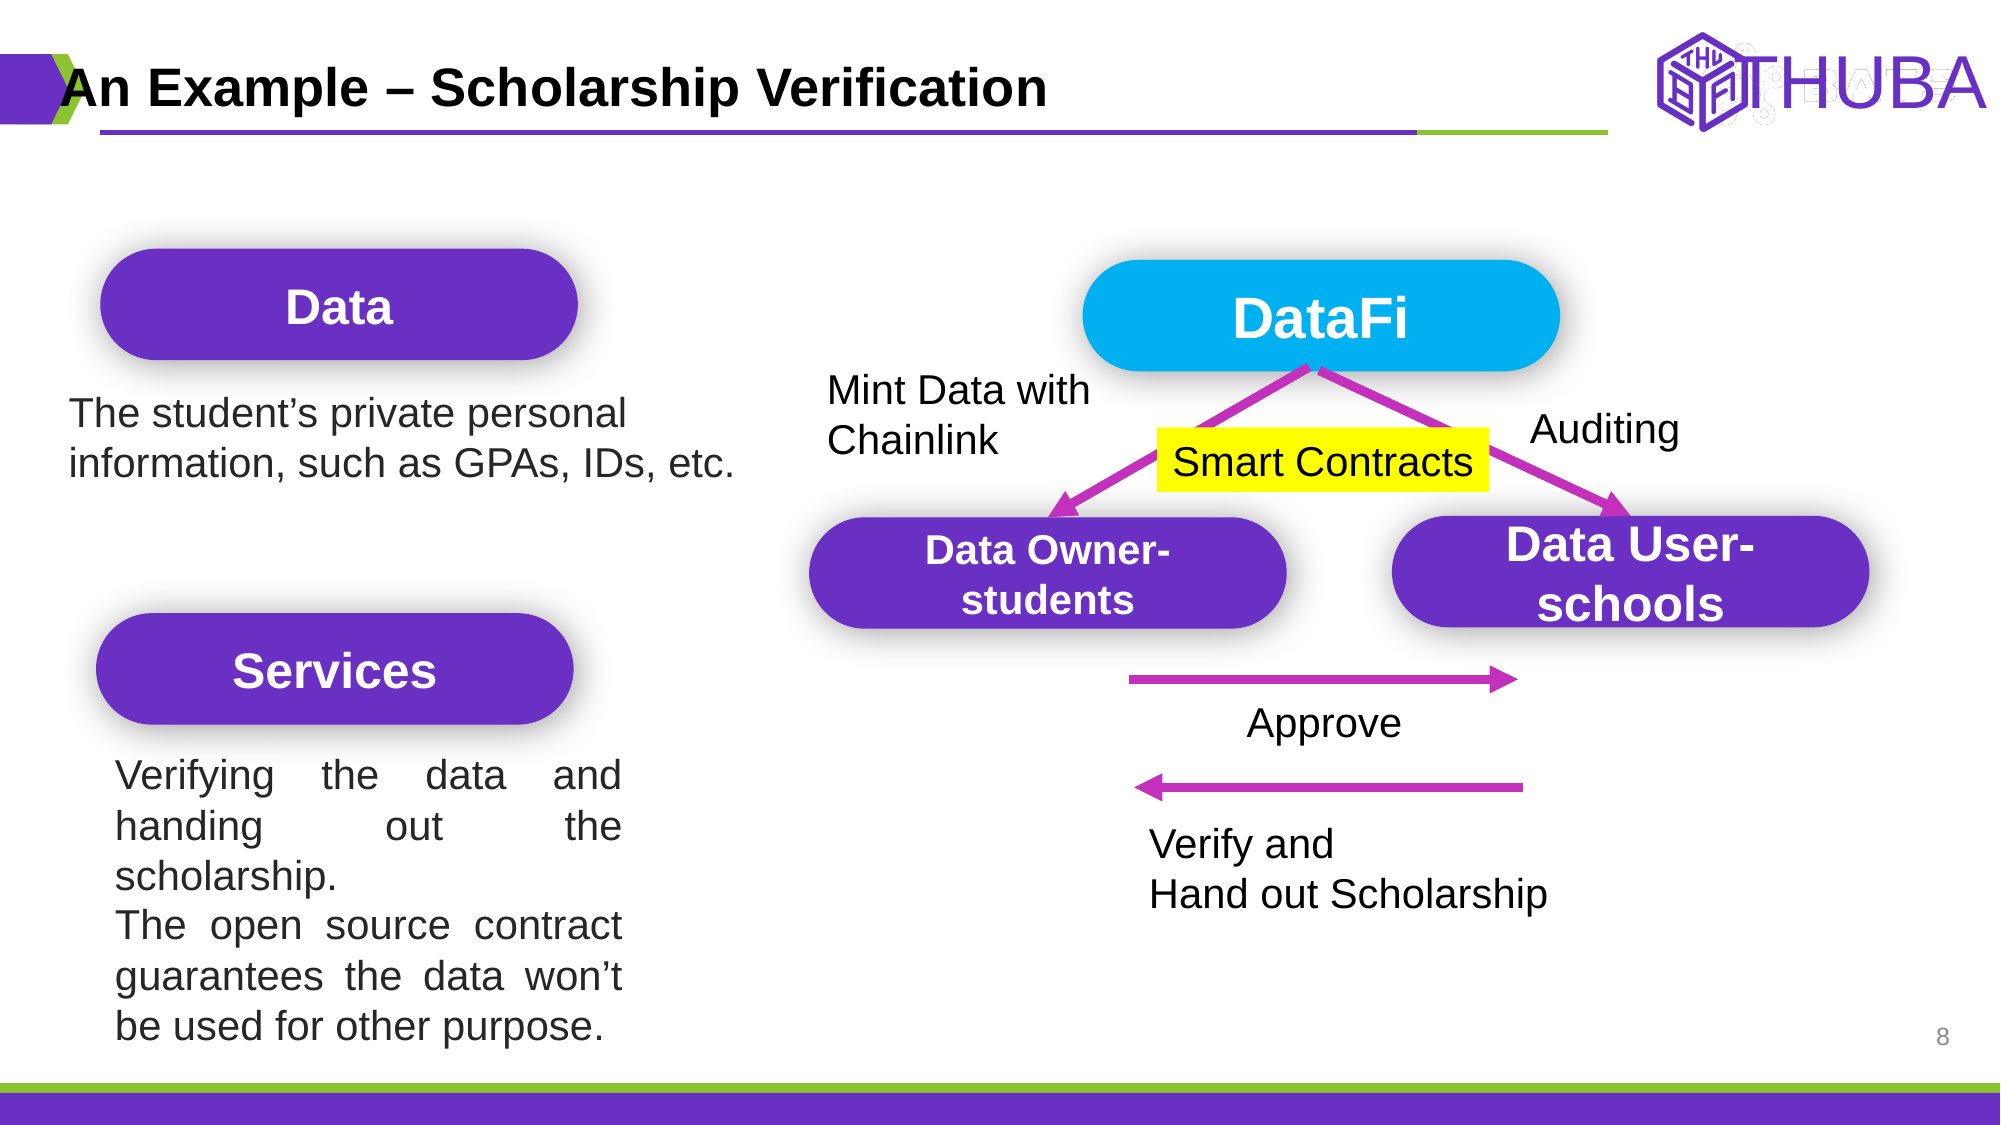

An Example – Scholarship Verification
Data
DataFi
Mint Data with Chainlink
The student’s private personal information, such as GPAs, IDs, etc.
Auditing
Smart Contracts
Data User- schools
Data Owner- students
Services
Approve
Verifying the data and handing out the scholarship.
The open source contract guarantees the data won’t be used for other purpose.
Verify and
Hand out Scholarship
8